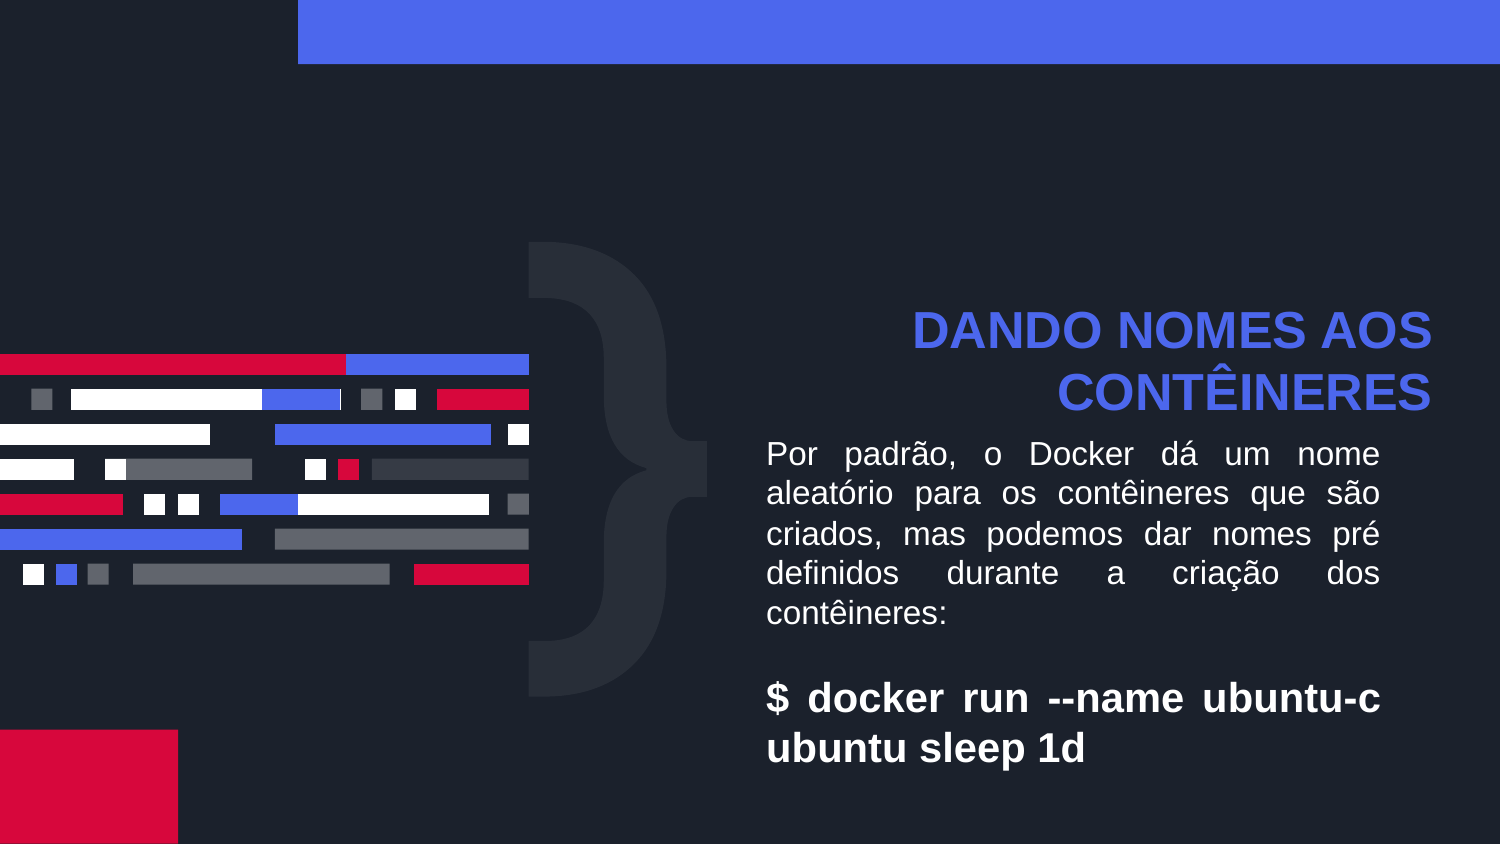

# DANDO NOMES AOS CONTÊINERES
Por padrão, o Docker dá um nome aleatório para os contêineres que são criados, mas podemos dar nomes pré definidos durante a criação dos contêineres:

$ docker run --name ubuntu-c ubuntu sleep 1d